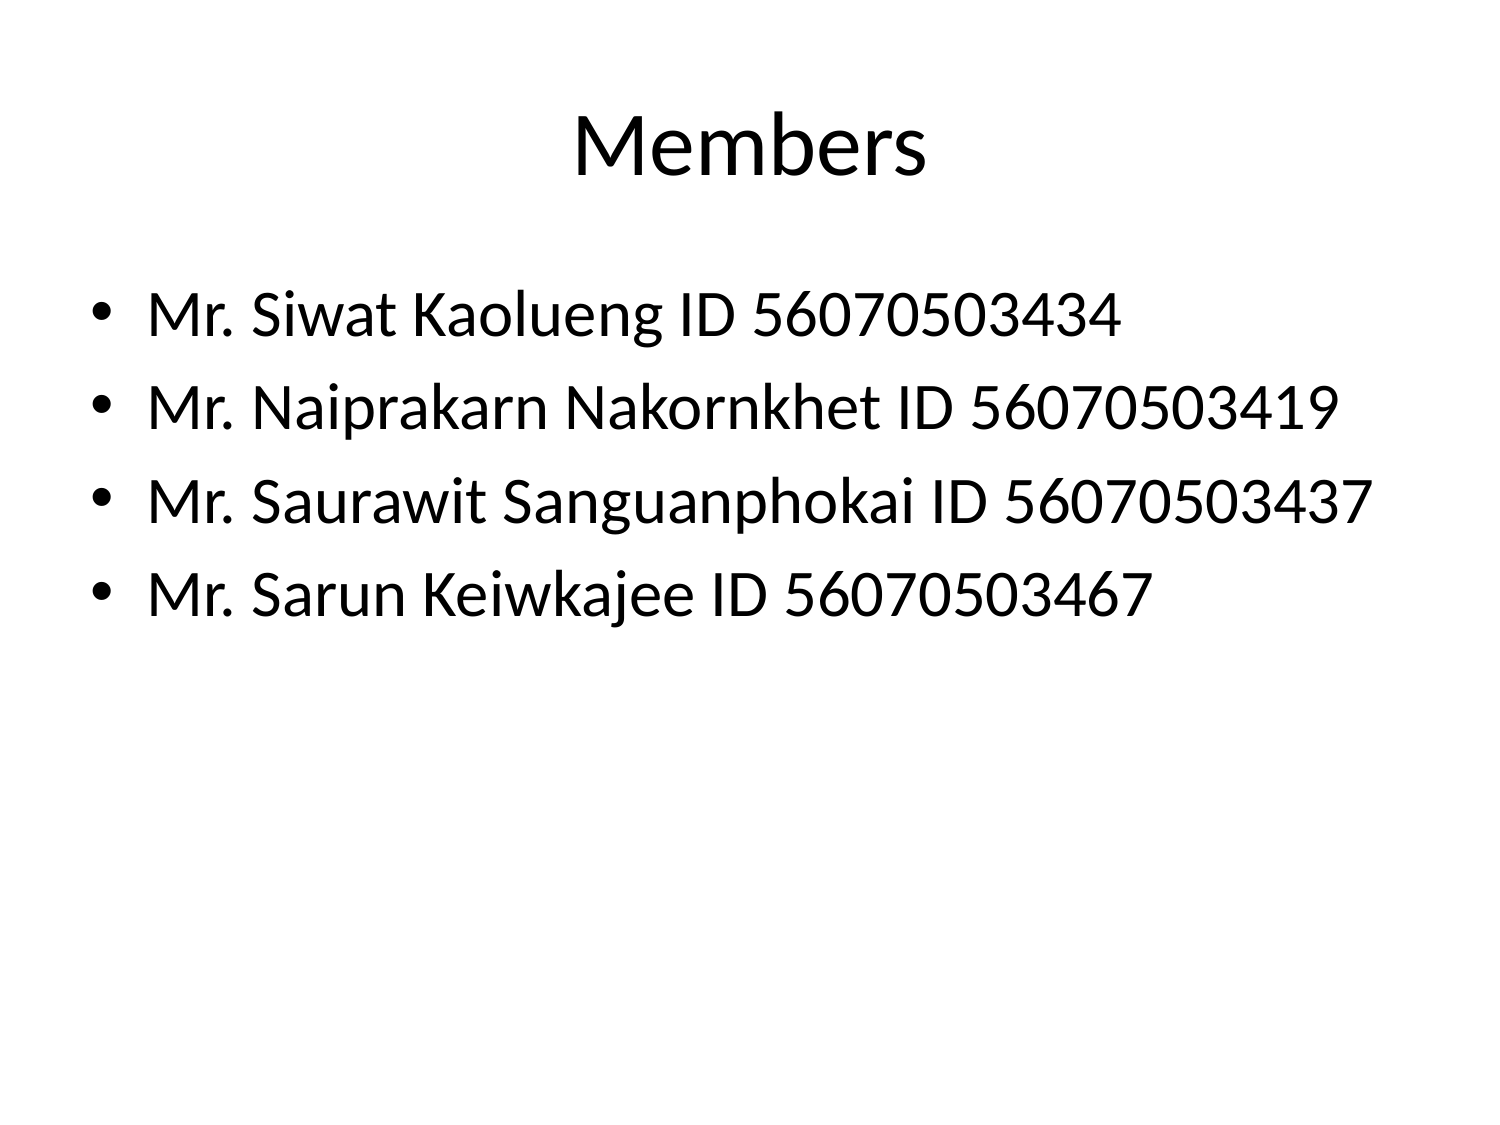

# Members
Mr. Siwat Kaolueng ID 56070503434
Mr. Naiprakarn Nakornkhet ID 56070503419
Mr. Saurawit Sanguanphokai ID 56070503437
Mr. Sarun Keiwkajee ID 56070503467